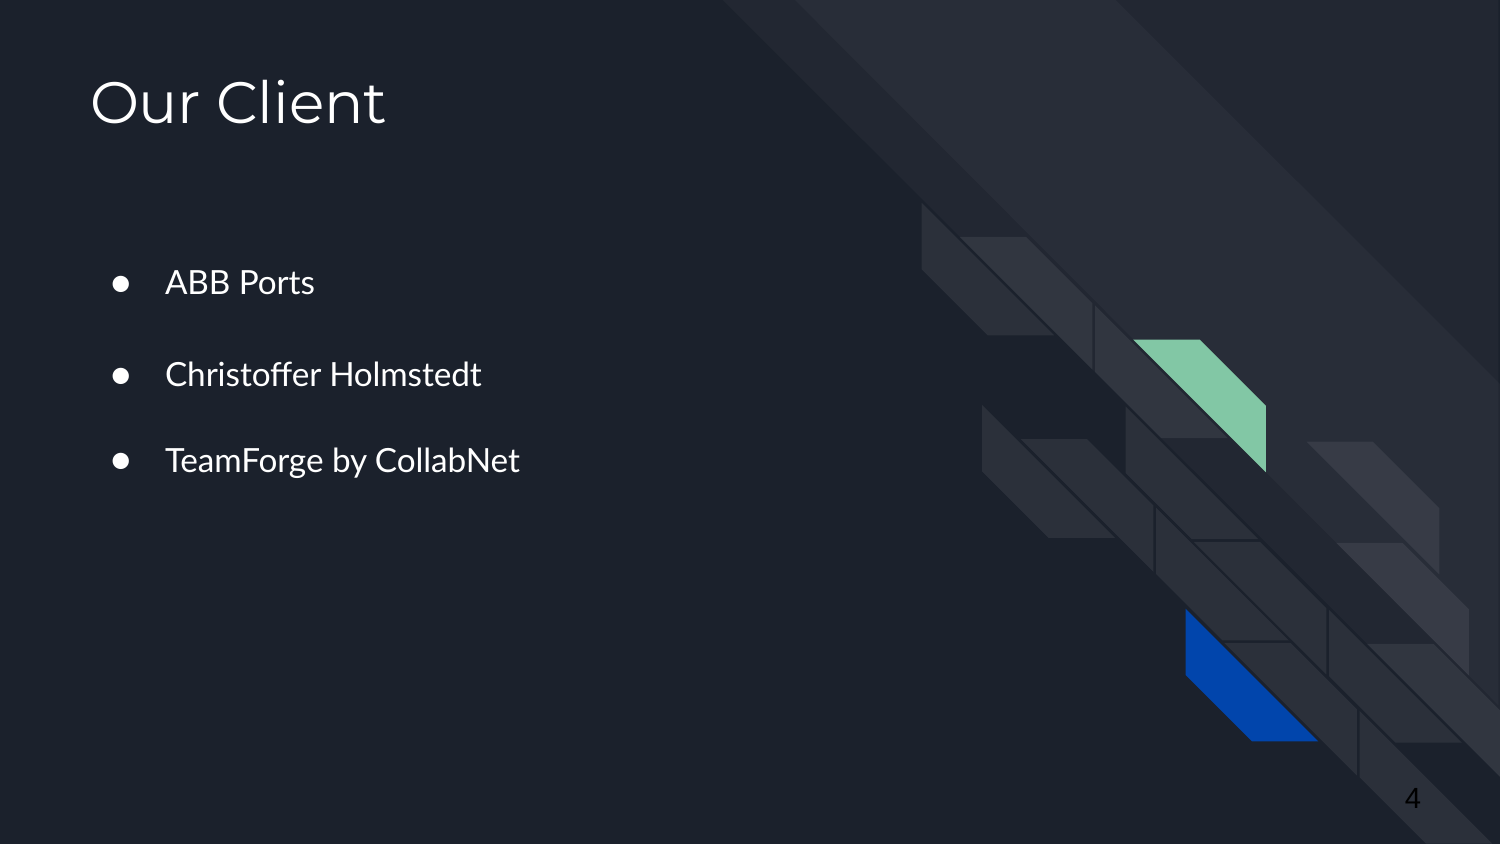

# Our Client

ABB Ports
Christoffer Holmstedt
TeamForge by CollabNet
4